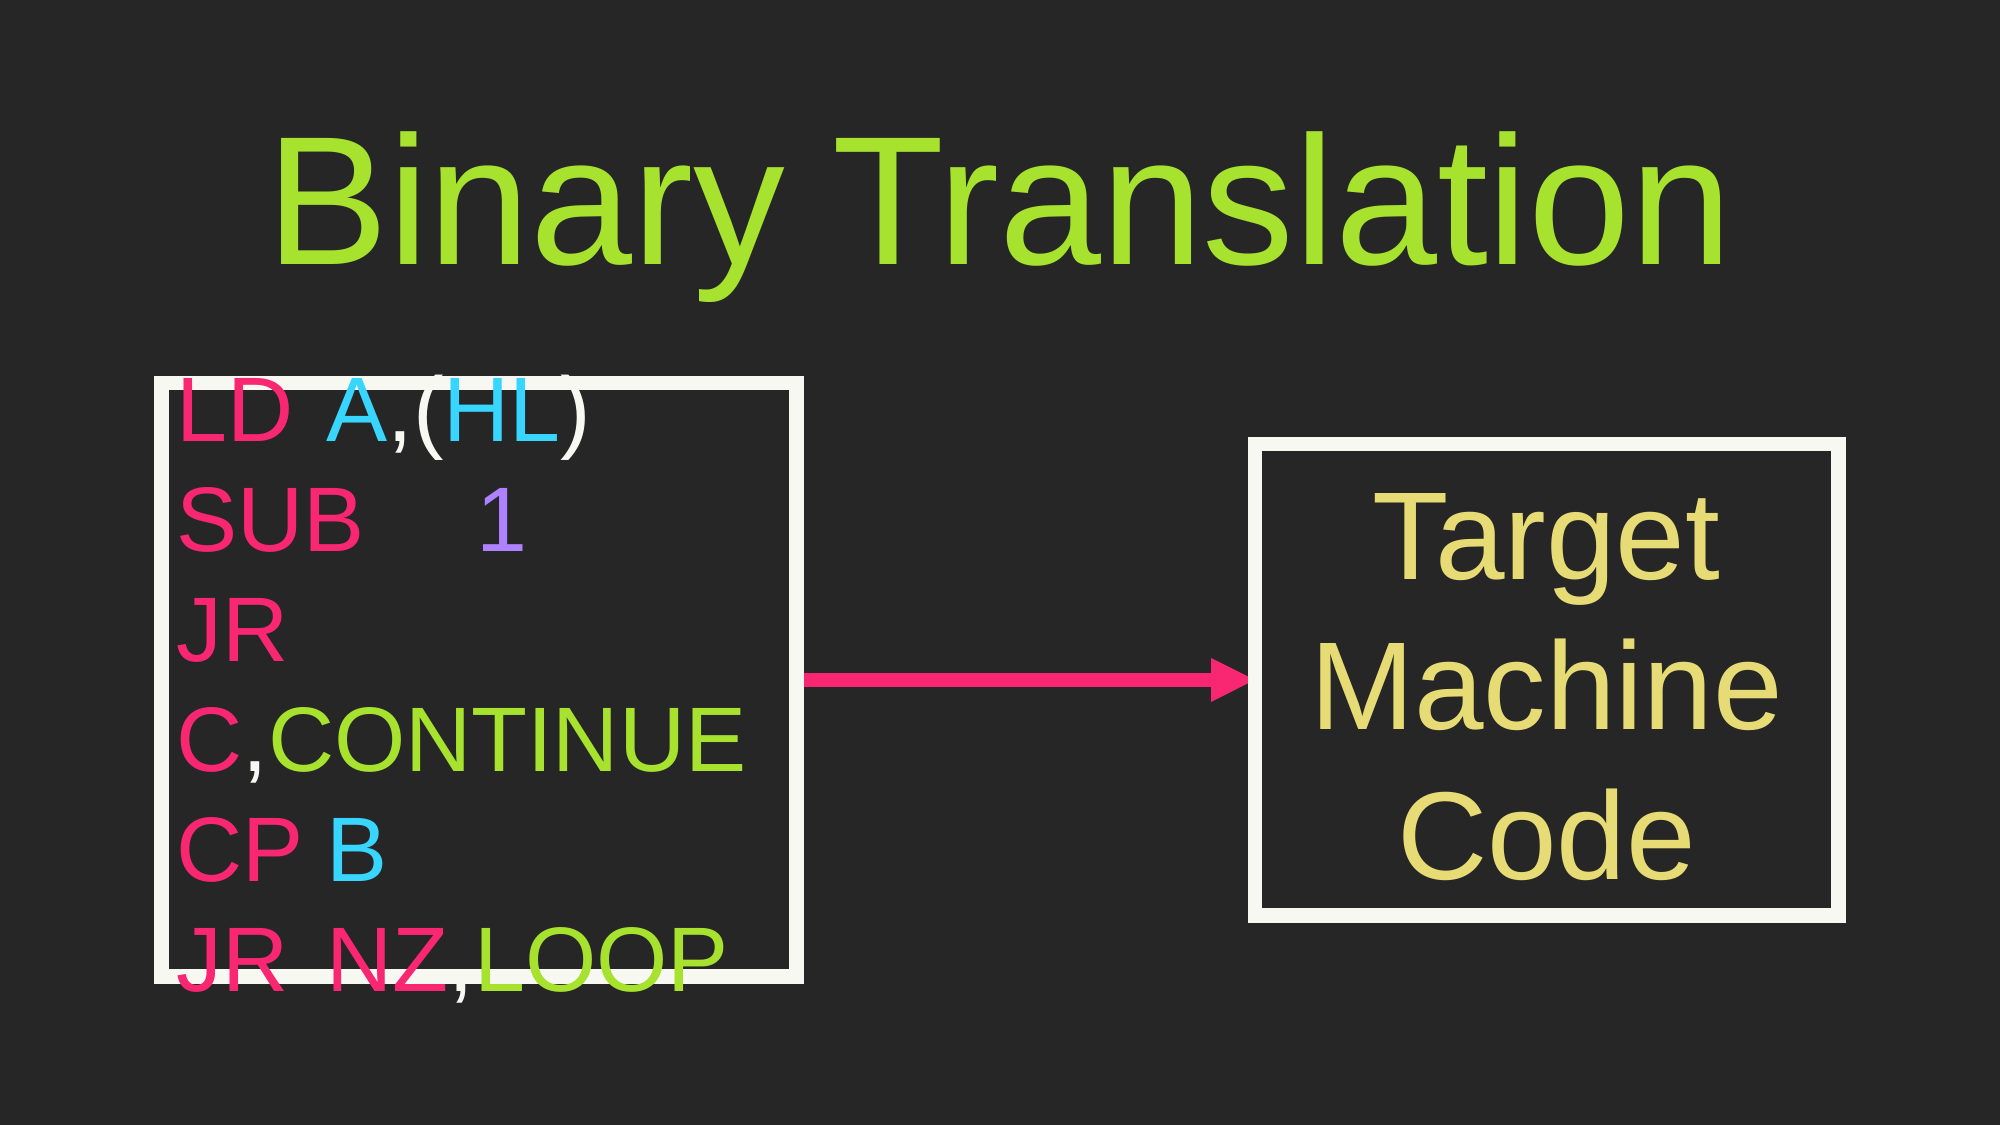

Binary Translation
LD	A,(HL)
SUB	1
JR	C,CONTINUE
CP	B
JR	NZ,LOOP
Target
Machine
Code